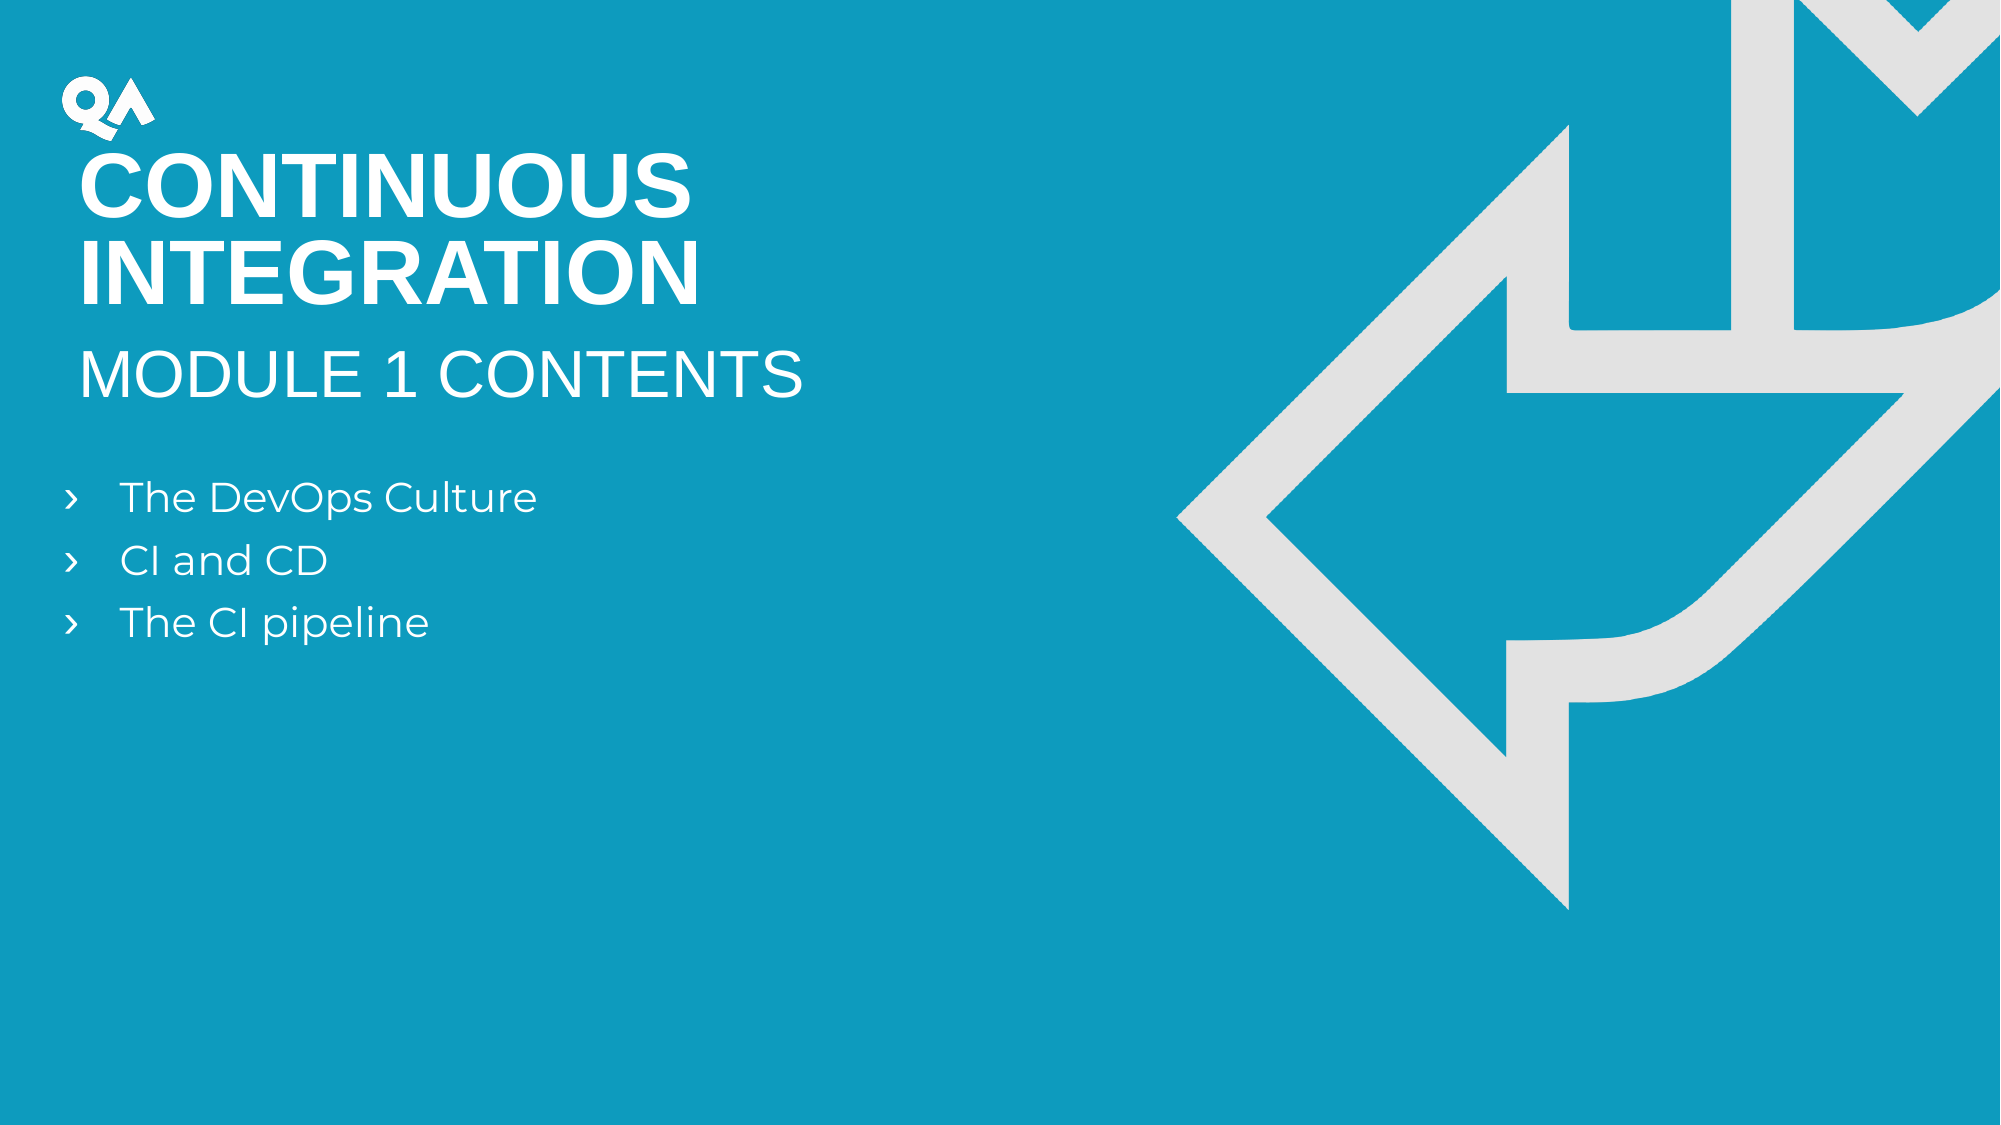

# Continuous Integration Module 1 contents
The DevOps Culture
CI and CD
The CI pipeline